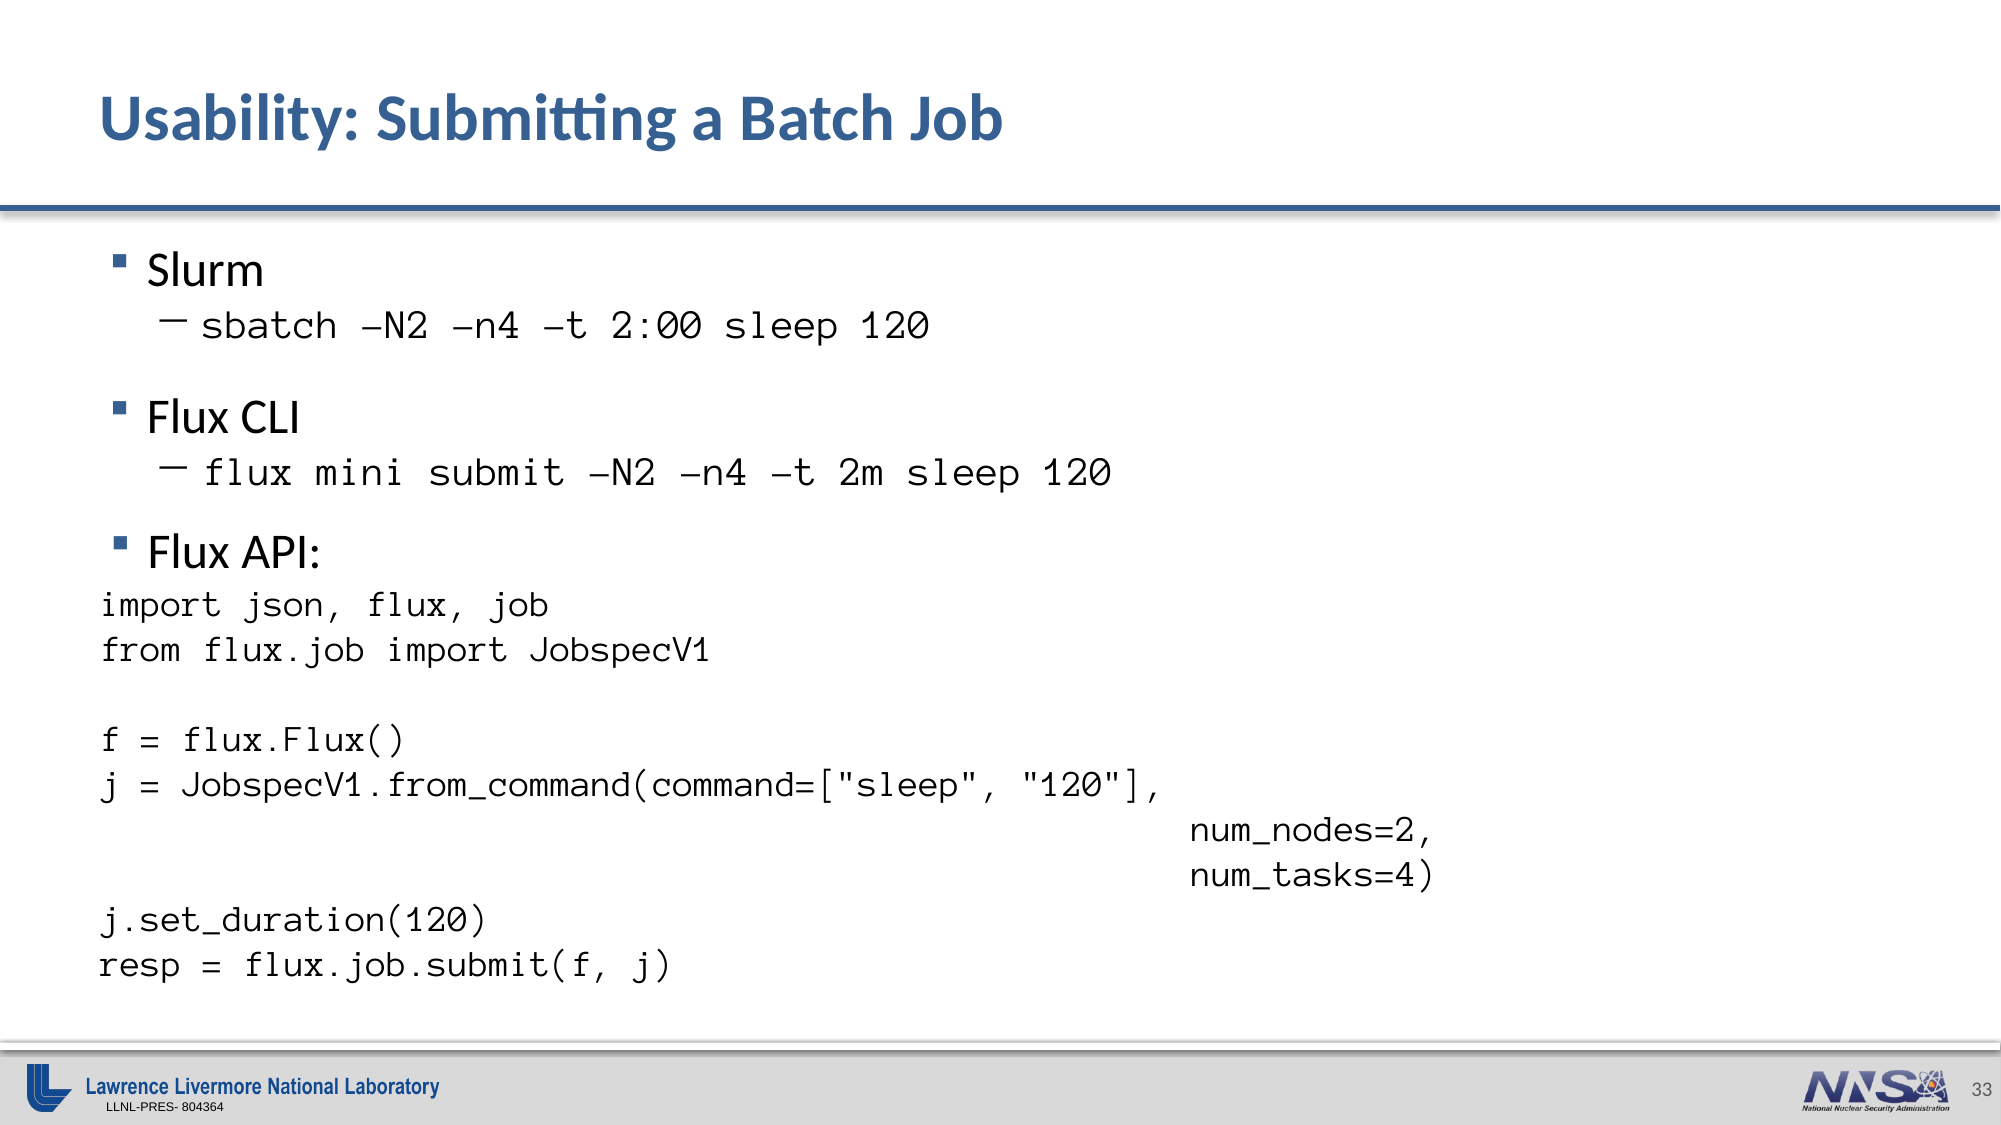

# Usability: Submitting a Batch Job
Slurm
sbatch –N2 –n4 –t 2:00 sleep 120
Flux CLI
flux mini submit –N2 –n4 –t 2m sleep 120
Flux API:
import json, flux, job
from flux.job import JobspecV1

f = flux.Flux()
j = JobspecV1.from_command(command=["sleep", "120"],
							  num_nodes=2,
							  num_tasks=4)
j.set_duration(120)
resp = flux.job.submit(f, j)